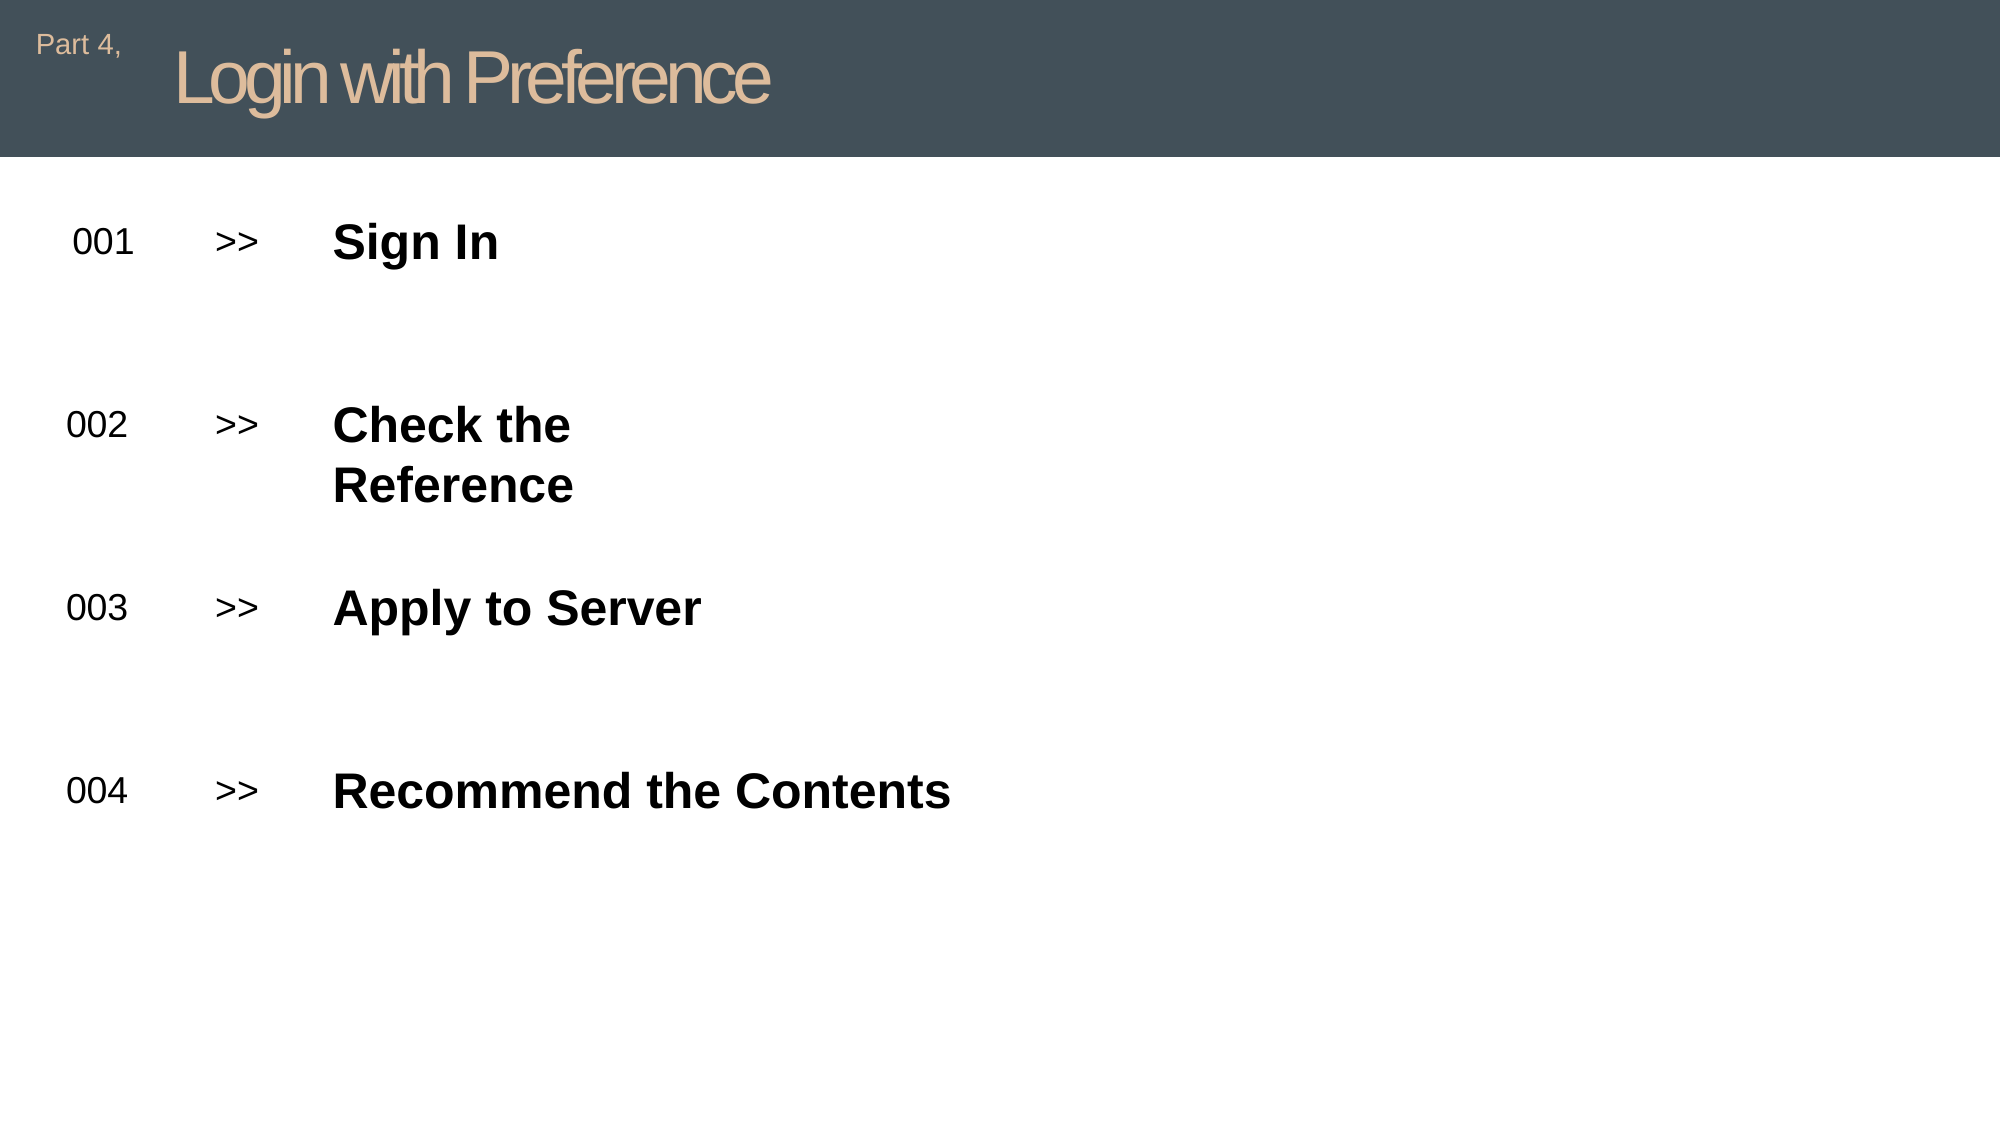

Part 4,
Login with Preference
Sign In
001
>>

Check the Reference
002
>>

Apply to Server
003
>>

Recommend the Contents
004
>>